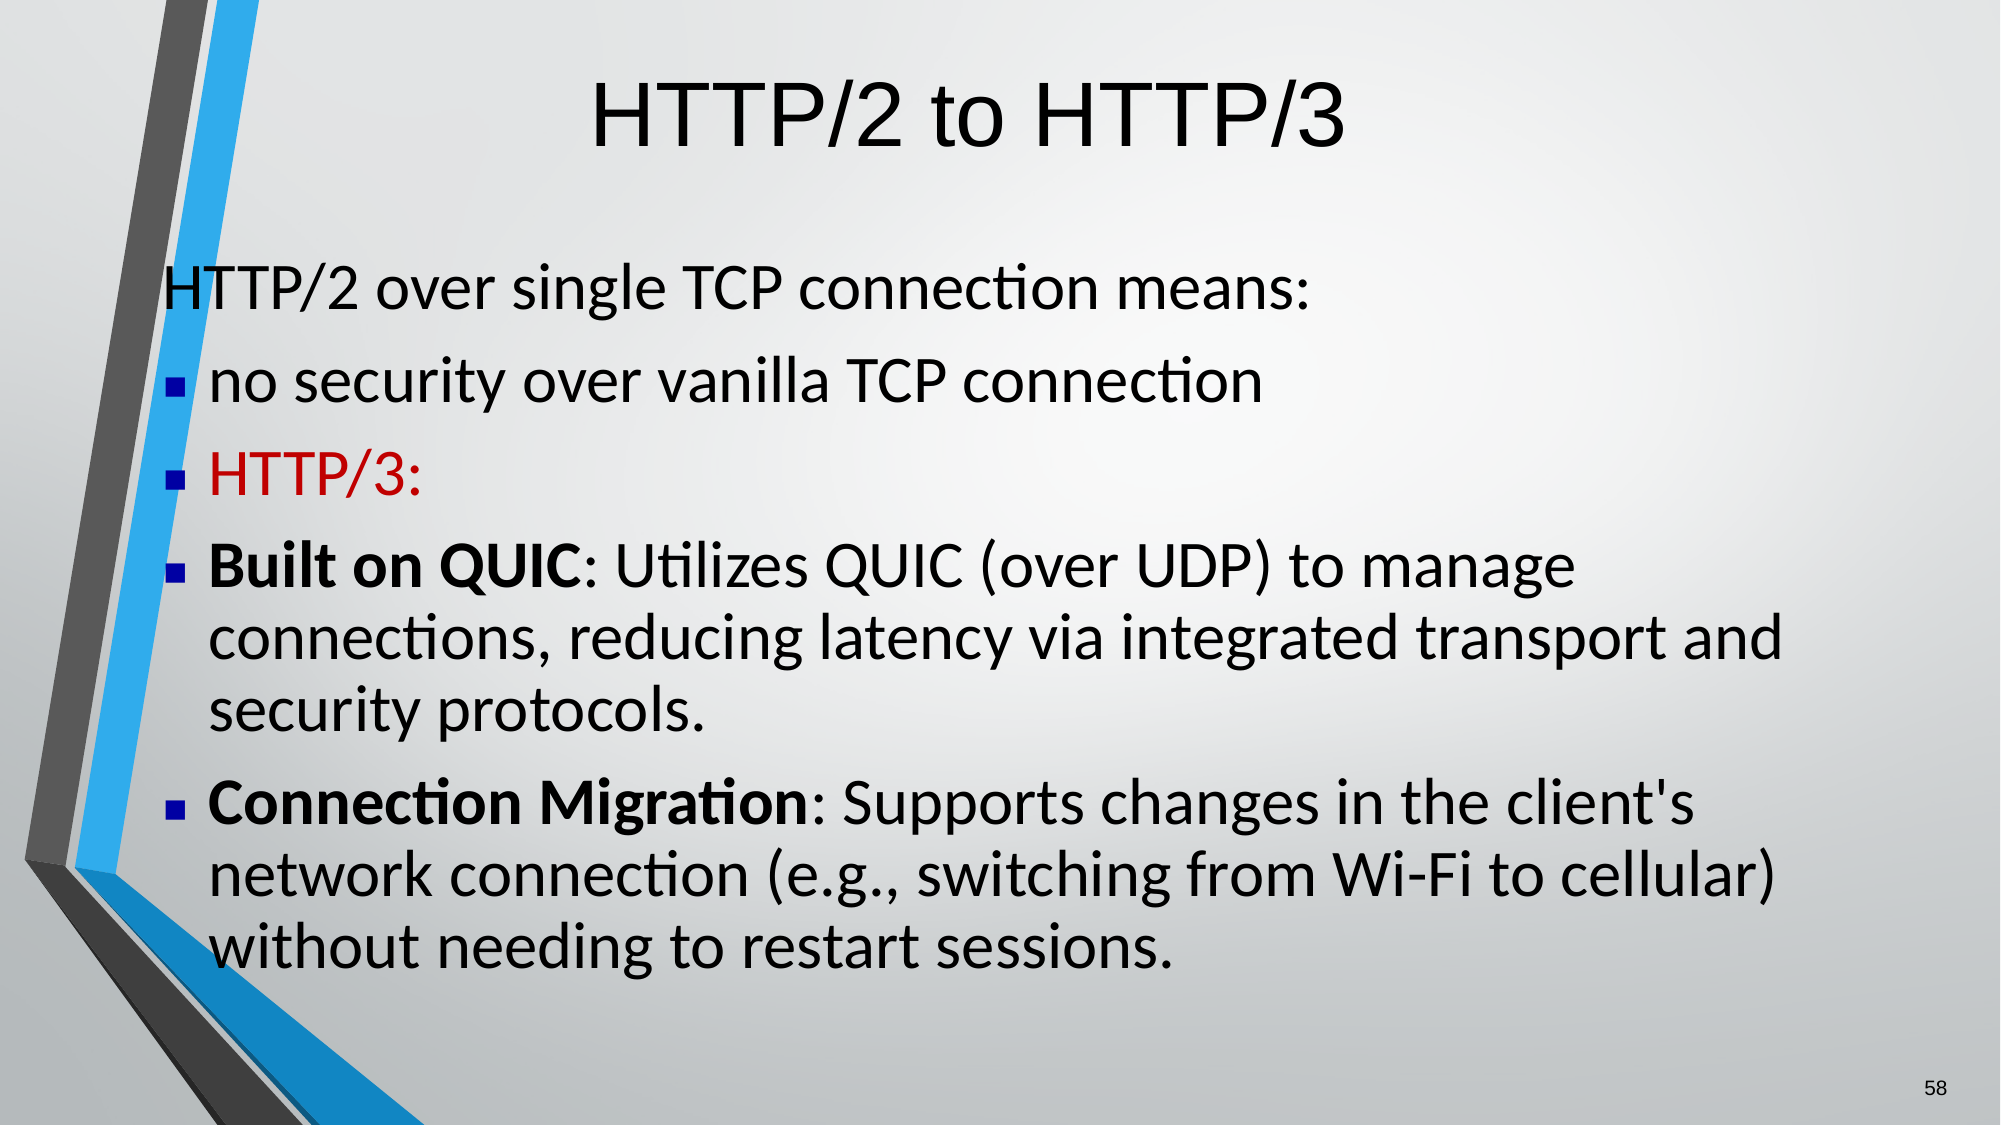

# HTTP/2 to HTTP/3
HTTP/2 over single TCP connection means:
no security over vanilla TCP connection
HTTP/3:
Built on QUIC: Utilizes QUIC (over UDP) to manage connections, reducing latency via integrated transport and security protocols.
Connection Migration: Supports changes in the client's network connection (e.g., switching from Wi-Fi to cellular) without needing to restart sessions.

58